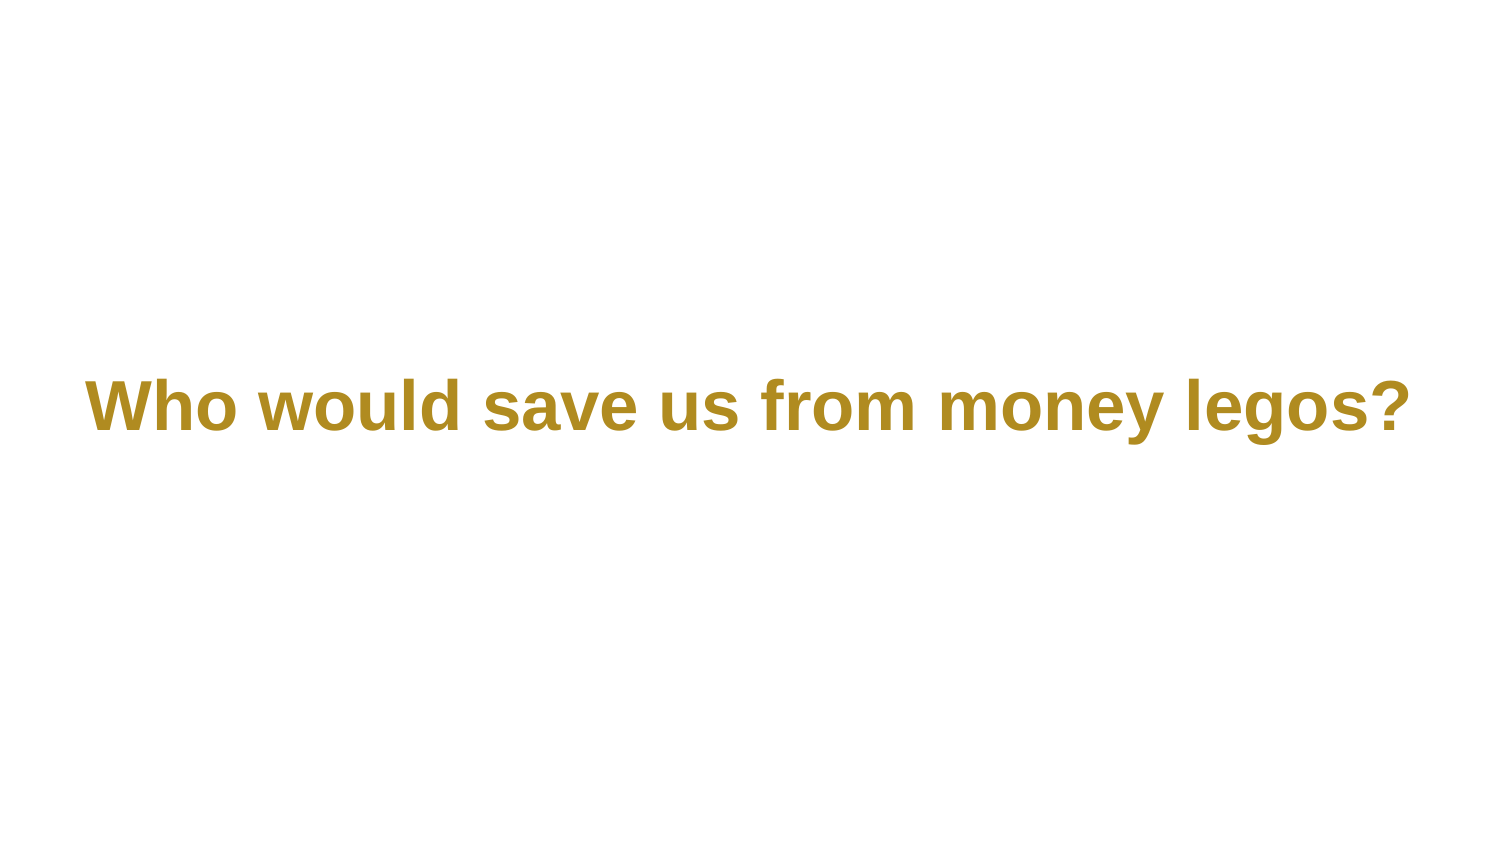

#
Who would save us from money legos?